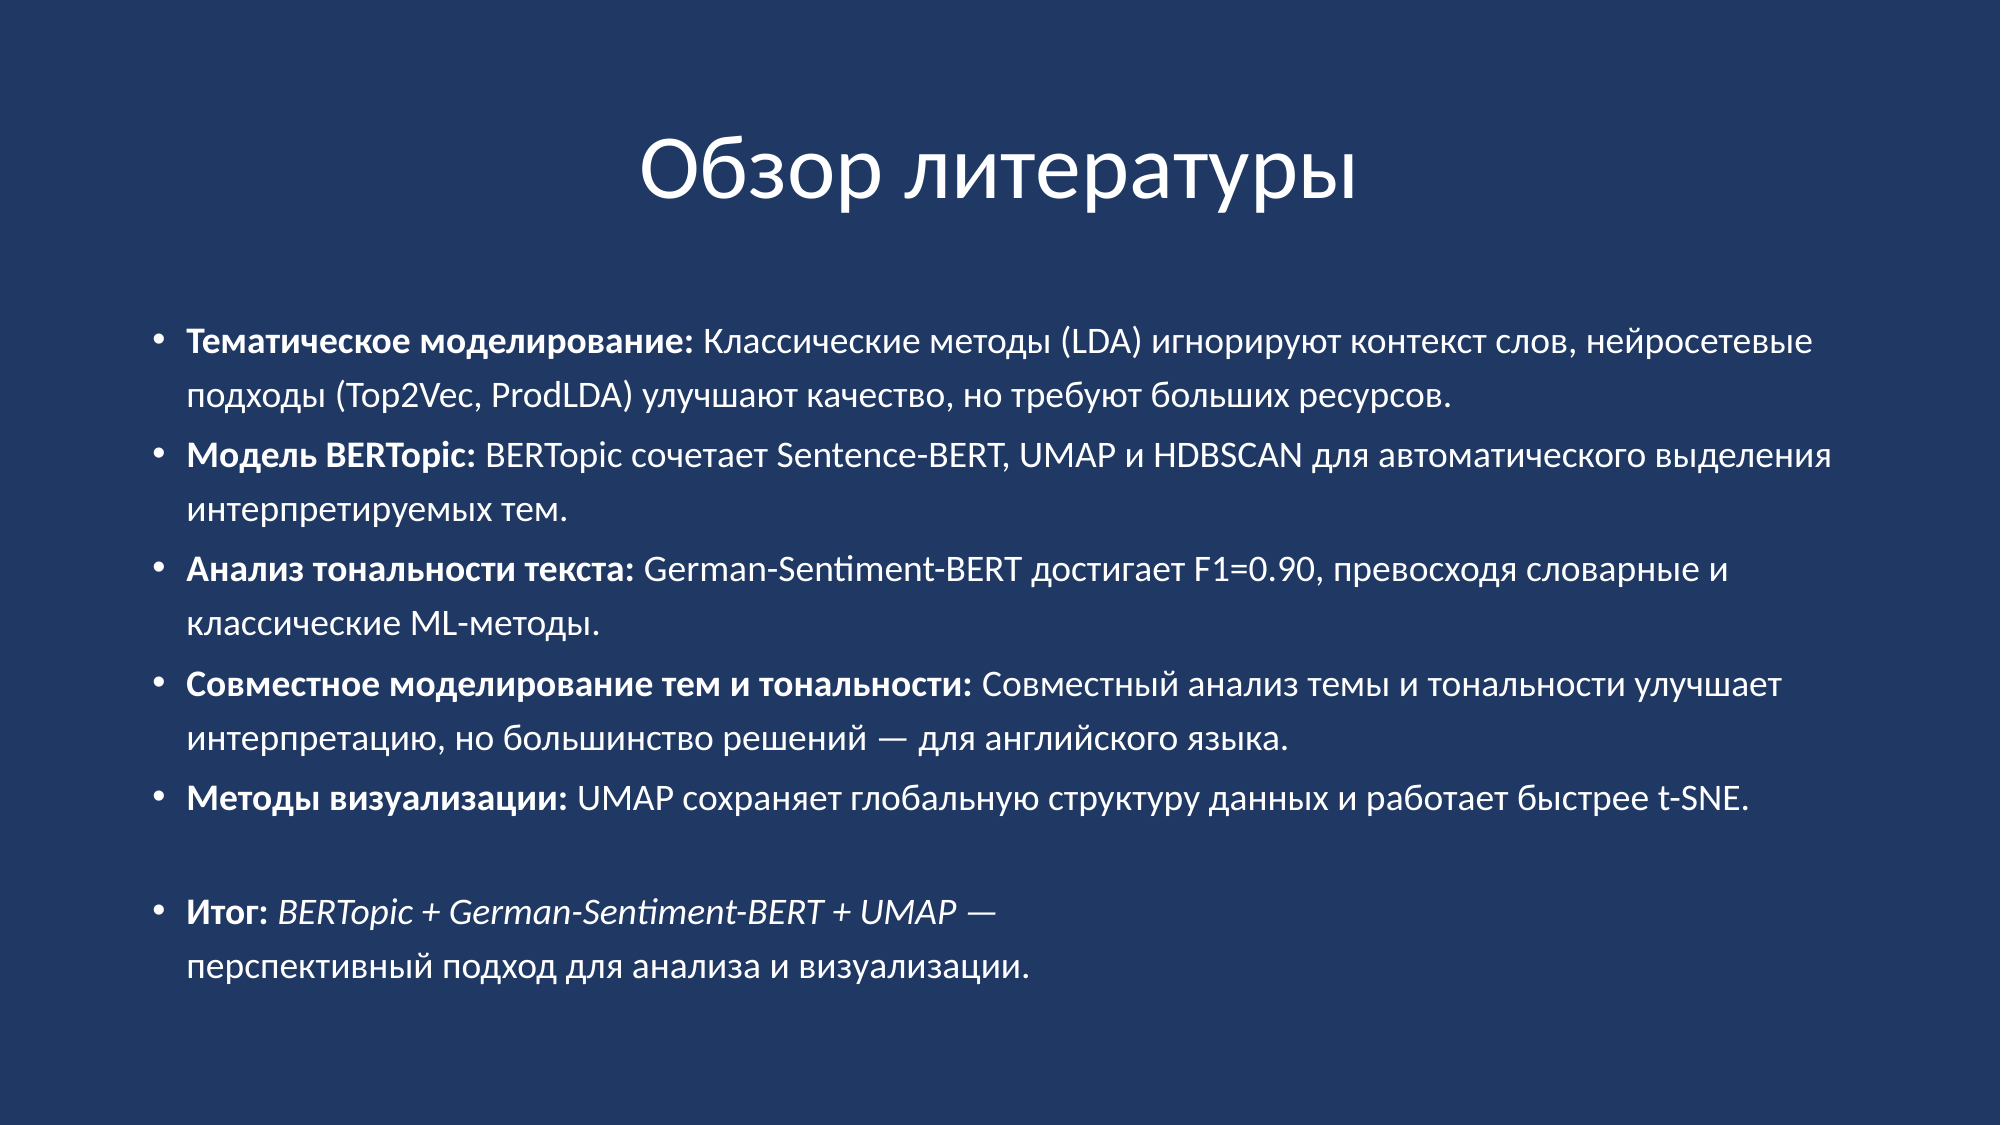

# Обзор литературы
Тематическое моделирование: Классические методы (LDA) игнорируют контекст слов, нейросетевые подходы (Top2Vec, ProdLDA) улучшают качество, но требуют больших ресурсов.
Модель BERTopic: BERTopic сочетает Sentence-BERT, UMAP и HDBSCAN для автоматического выделения интерпретируемых тем.
Анализ тональности текста: German-Sentiment-BERT достигает F1=0.90, превосходя словарные и классические ML-методы.
Совместное моделирование тем и тональности: Совместный анализ темы и тональности улучшает интерпретацию, но большинство решений — для английского языка.
Методы визуализации: UMAP сохраняет глобальную структуру данных и работает быстрее t-SNE.
Итог: BERTopic + German-Sentiment-BERT + UMAP —
перспективный подход для анализа и визуализации.